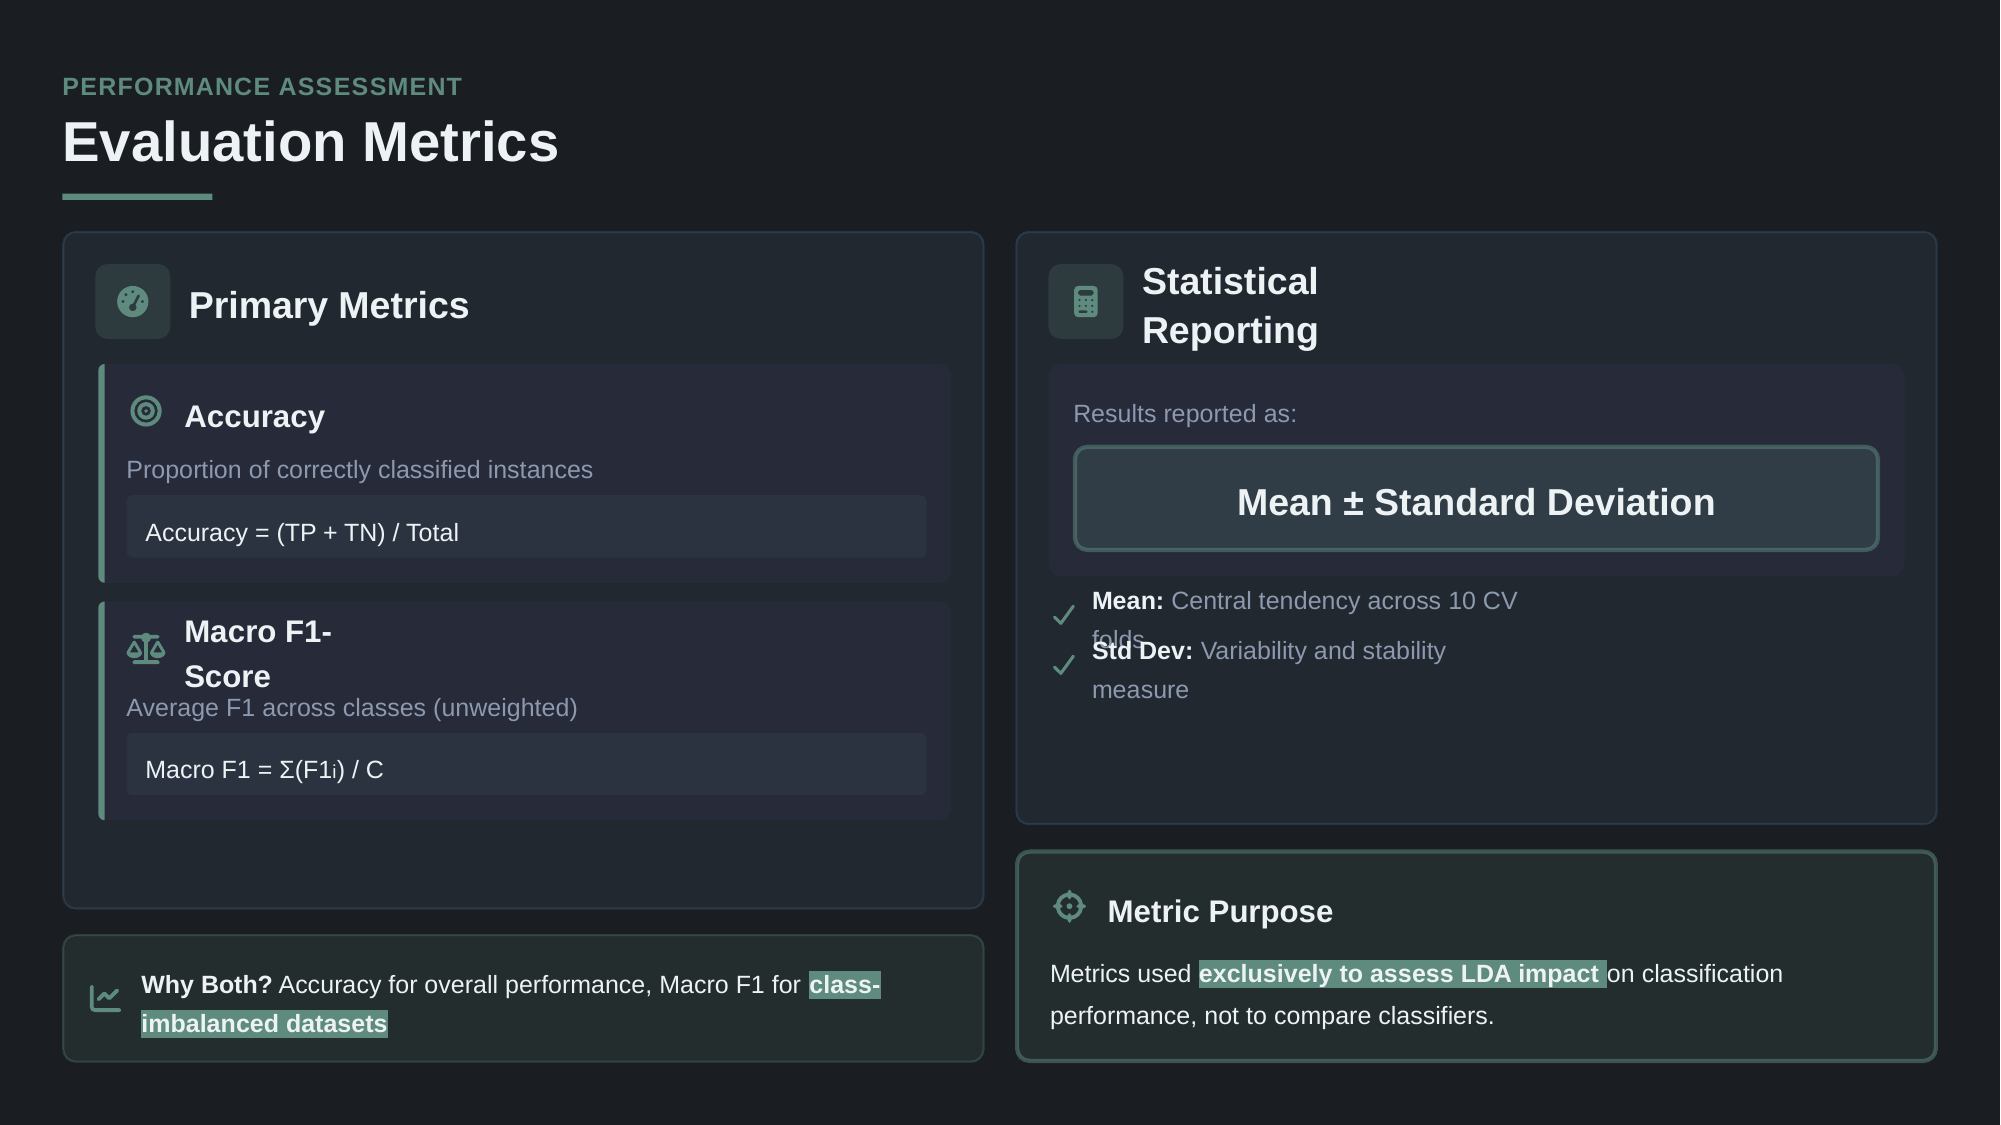

PERFORMANCE ASSESSMENT
Evaluation Metrics

Primary Metrics
Statistical Reporting

Accuracy
Results reported as:

Proportion of correctly classified instances

Mean ± Standard Deviation

Accuracy = (TP + TN) / Total
Mean: Central tendency across 10 CV folds

Macro F1-Score

Std Dev: Variability and stability measure

Average F1 across classes (unweighted)

Macro F1 = Σ(F1i) / C

Metric Purpose

Metrics used exclusively to assess LDA impact on classification performance, not to compare classifiers.
Why Both? Accuracy for overall performance, Macro F1 for class-imbalanced datasets